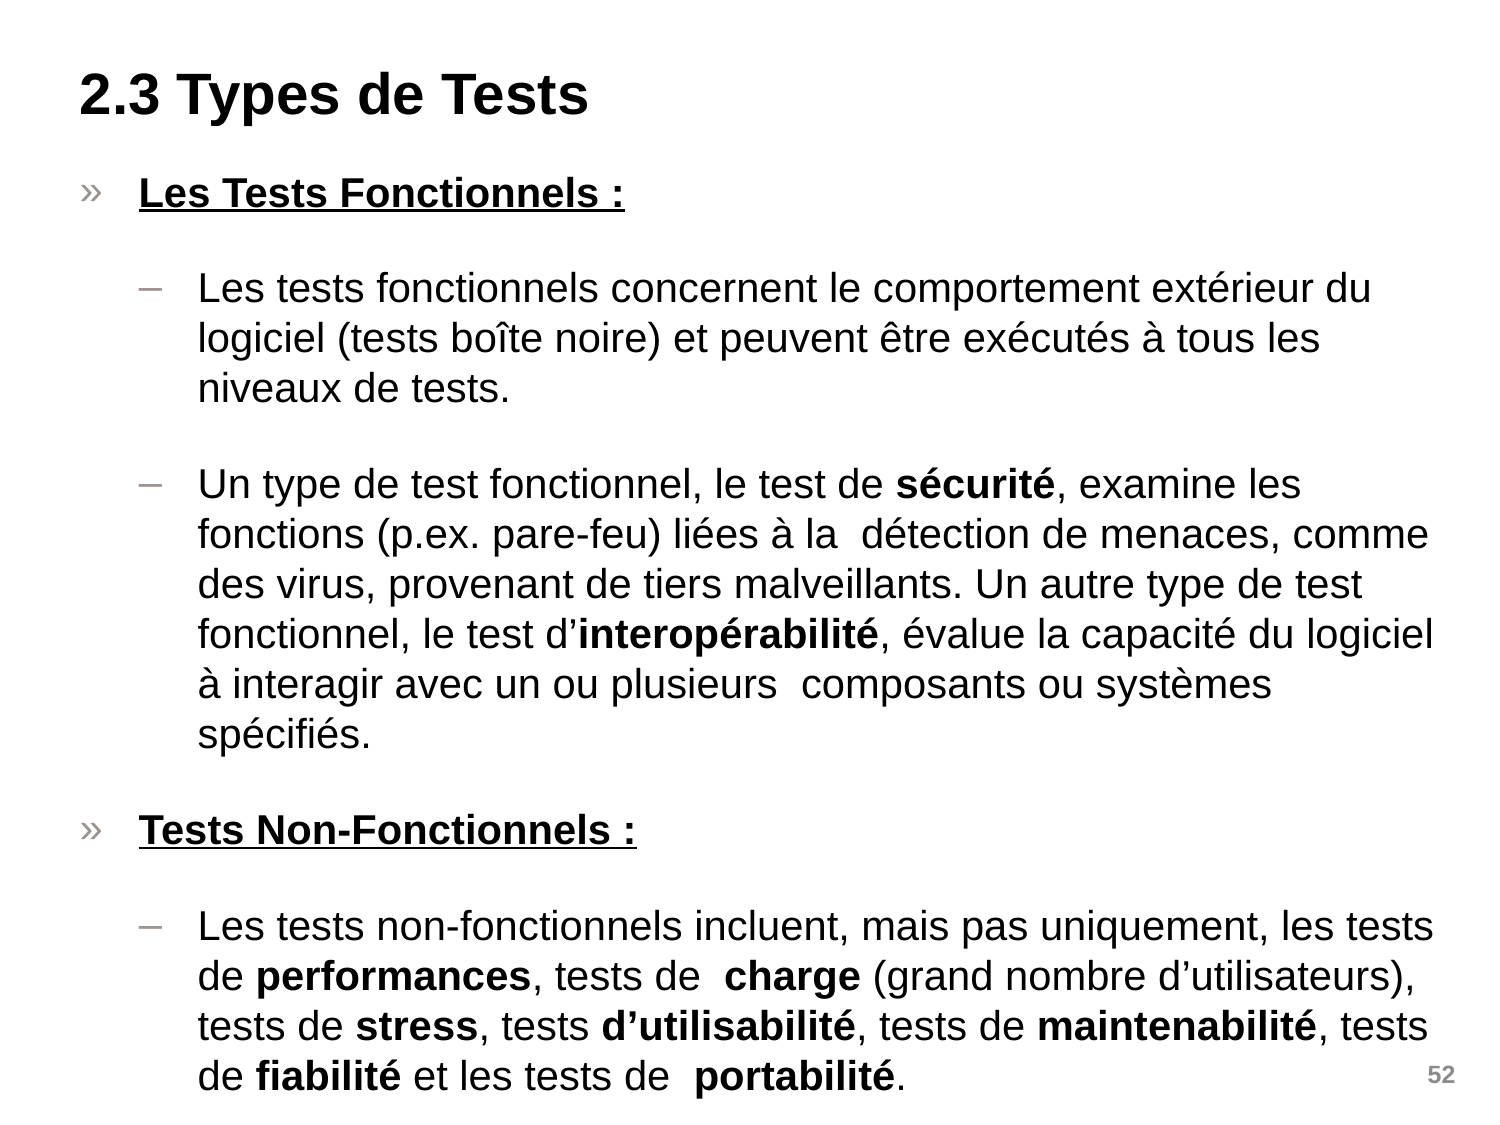

# 2.3 Types de Tests
Les Tests Fonctionnels :
Les tests fonctionnels concernent le comportement extérieur du logiciel (tests boîte noire) et peuvent être exécutés à tous les niveaux de tests.
Un type de test fonctionnel, le test de sécurité, examine les fonctions (p.ex. pare-feu) liées à la  détection de menaces, comme des virus, provenant de tiers malveillants. Un autre type de test  fonctionnel, le test d’interopérabilité, évalue la capacité du logiciel à interagir avec un ou plusieurs  composants ou systèmes spécifiés.
Tests Non-Fonctionnels :
Les tests non-fonctionnels incluent, mais pas uniquement, les tests de performances, tests de  charge (grand nombre d’utilisateurs), tests de stress, tests d’utilisabilité, tests de maintenabilité, tests de fiabilité et les tests de  portabilité.

52